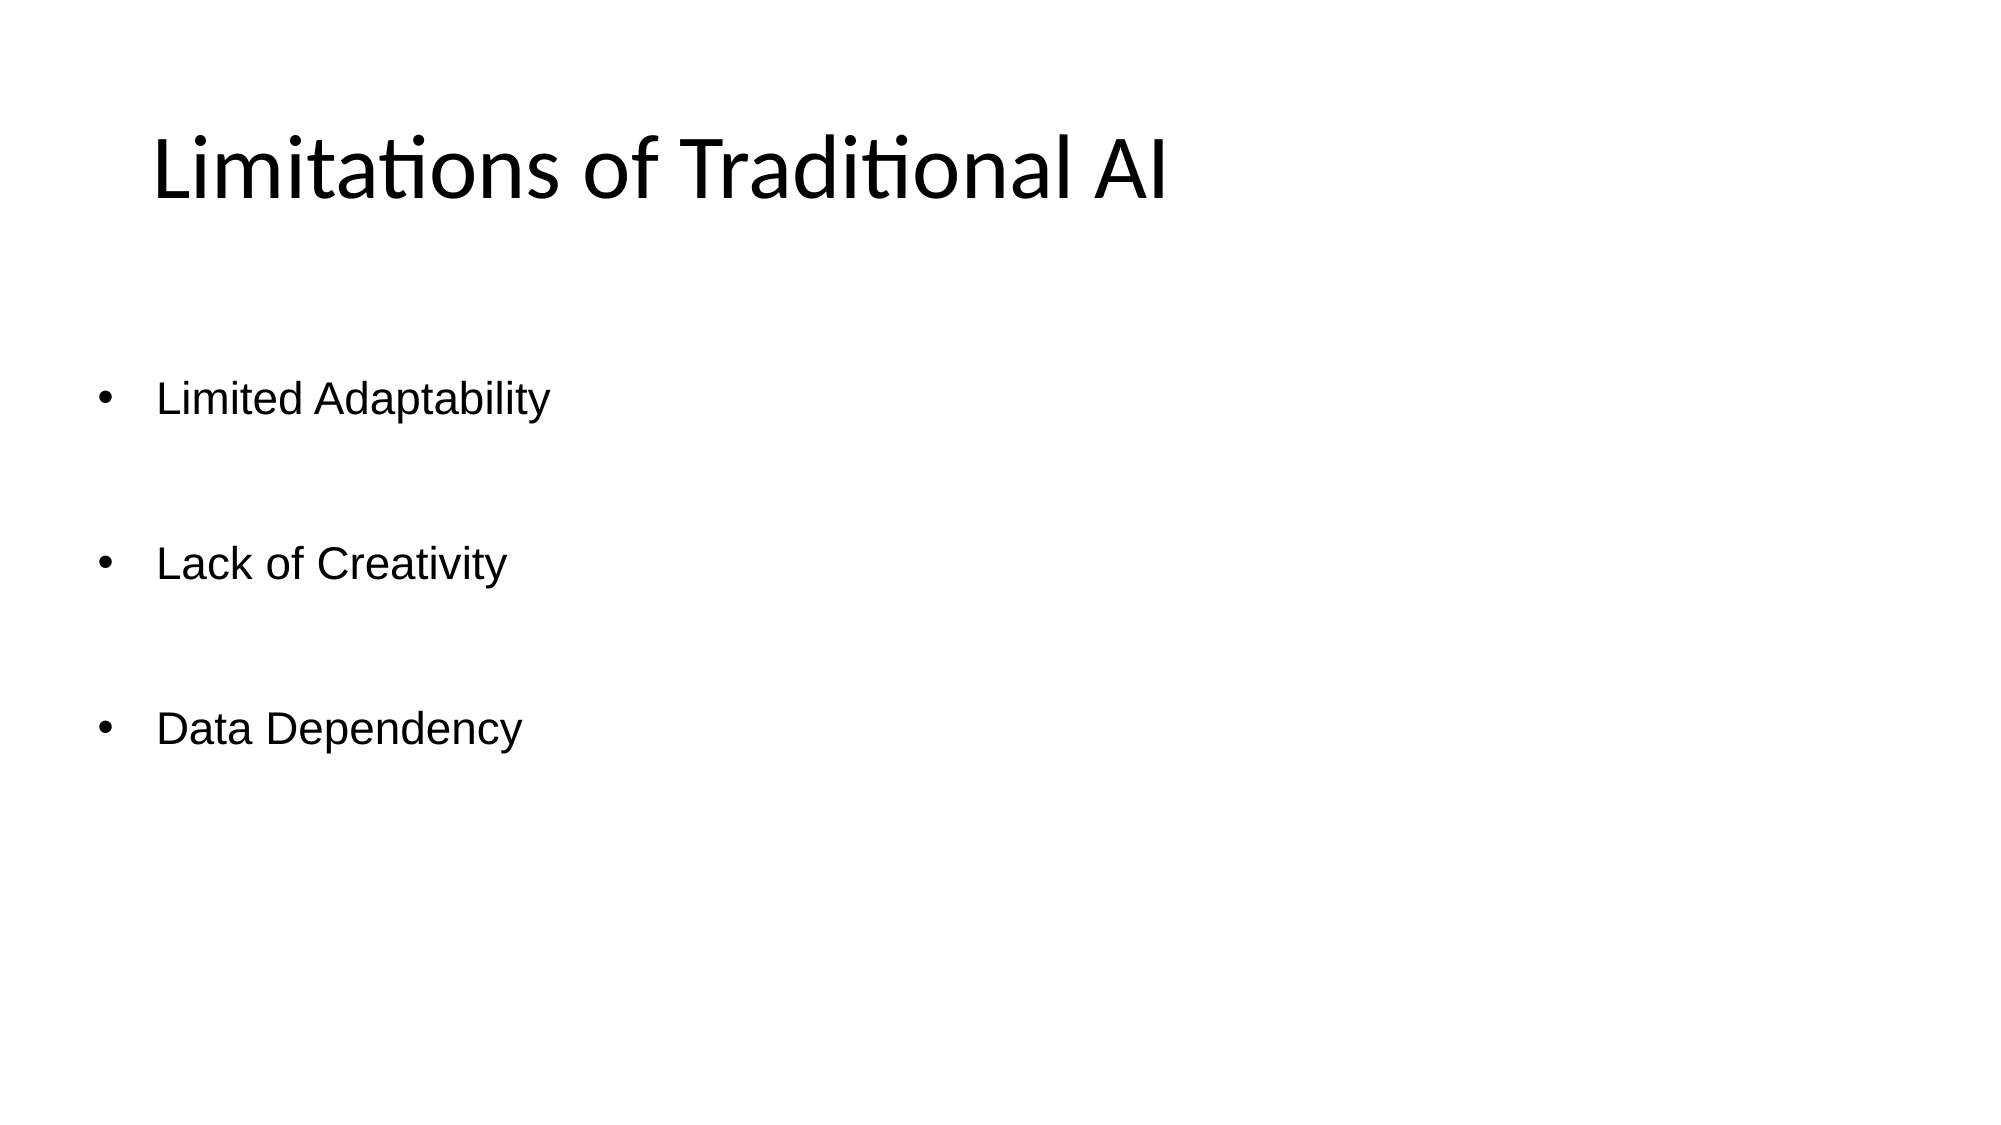

# Limitations of Traditional AI
Limited Adaptability
Lack of Creativity
Data Dependency